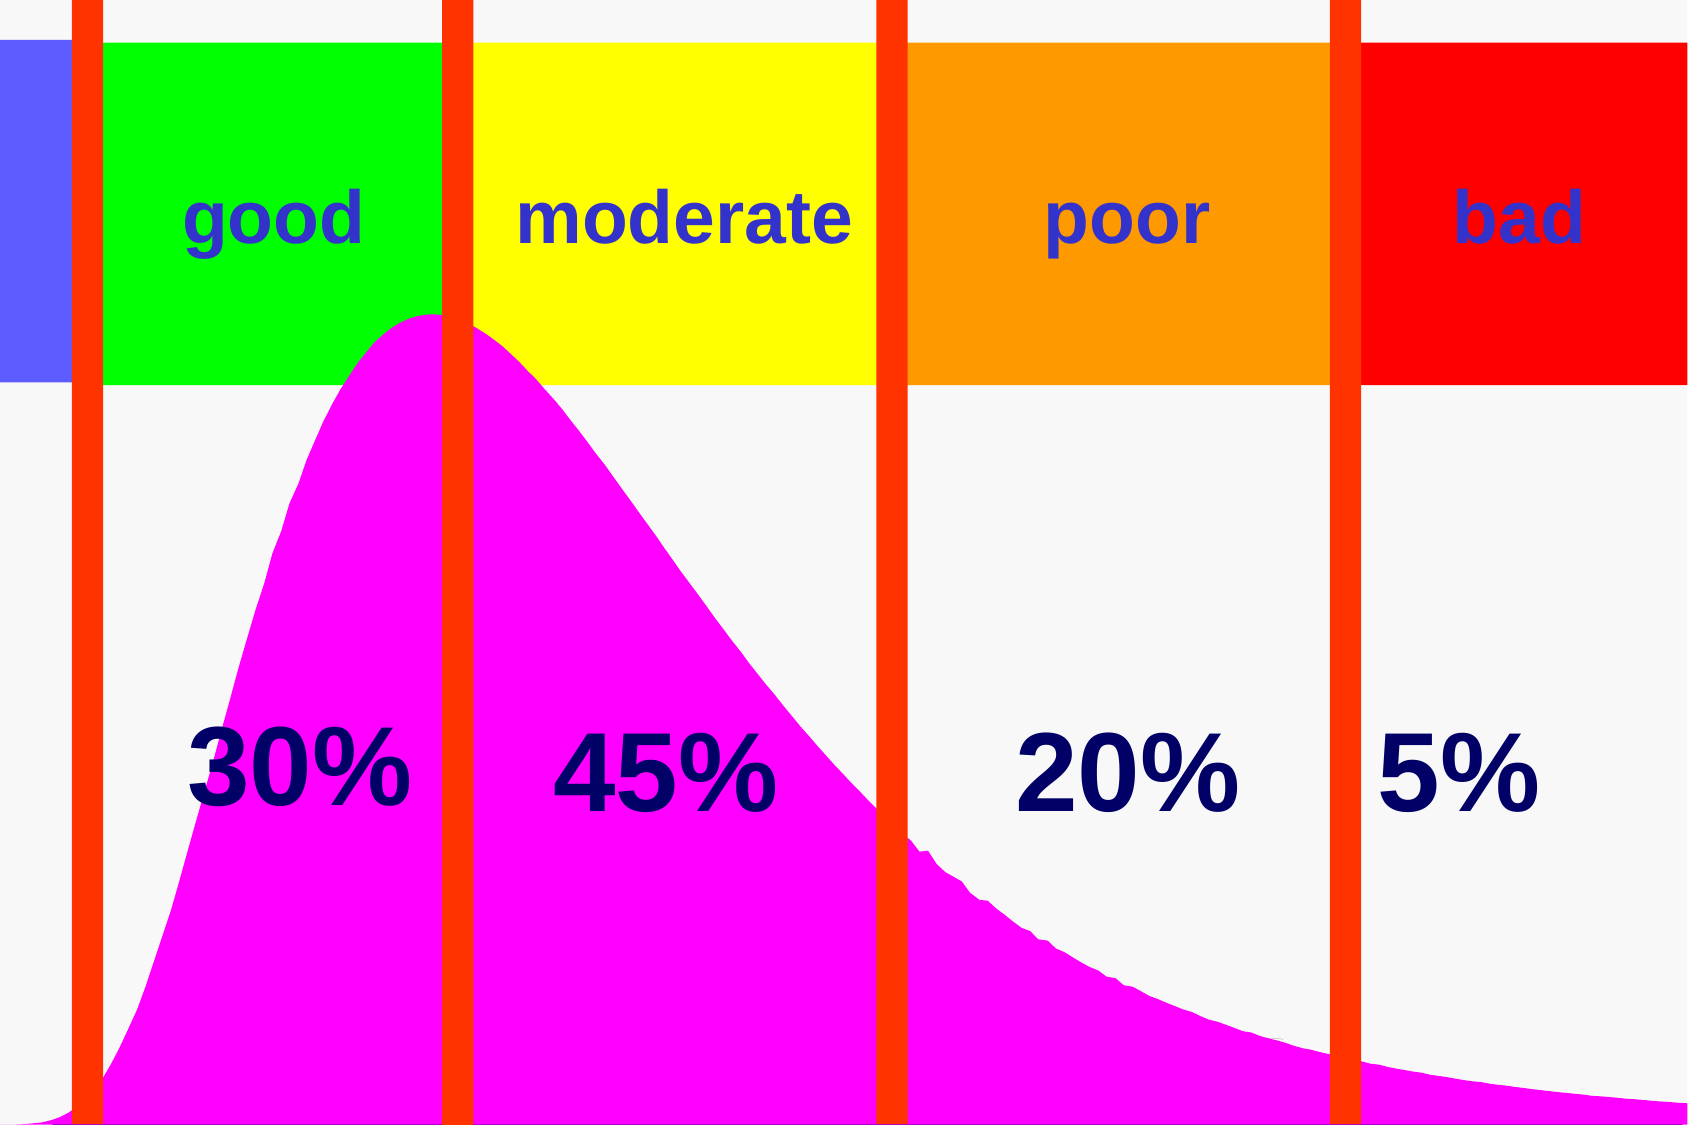

good
good
moderate
poor
bad

30%
45%
20%
5%